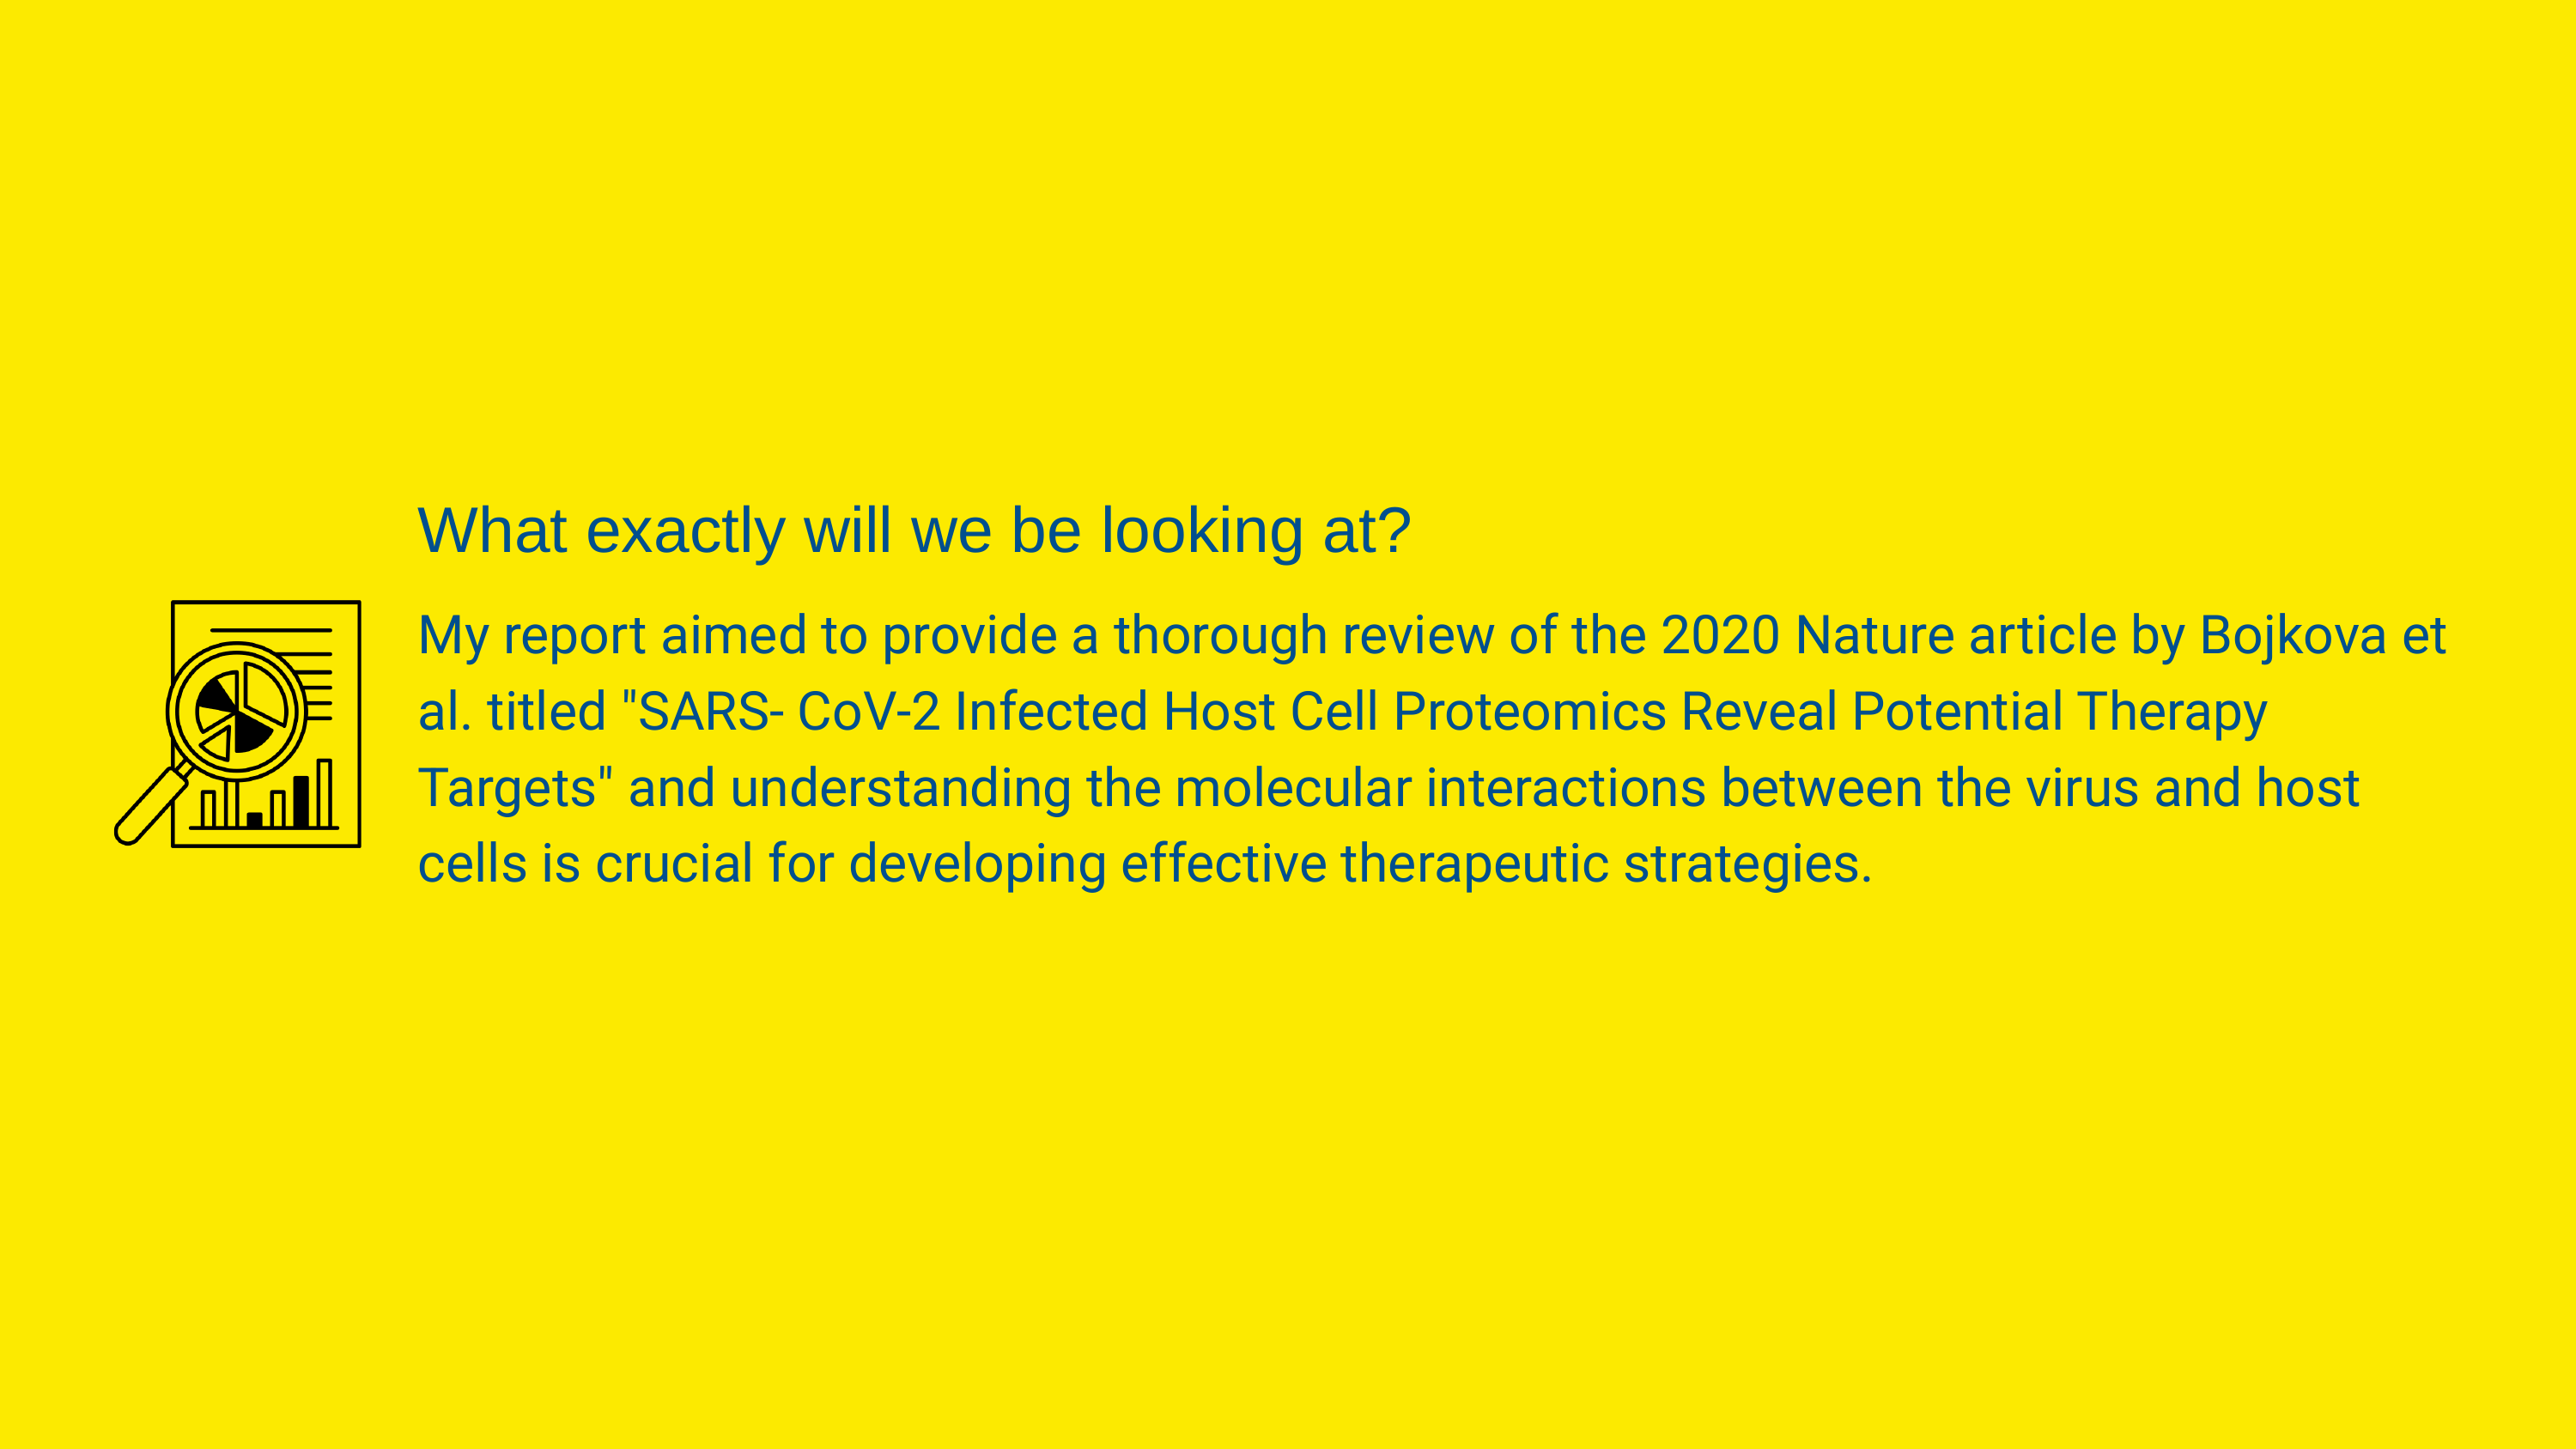

What exactly will we be looking at?
My report aimed to provide a thorough review of the 2020 Nature article by Bojkova et al. titled "SARS- CoV-2 Infected Host Cell Proteomics Reveal Potential Therapy Targets" and understanding the molecular interactions between the virus and host cells is crucial for developing effective therapeutic strategies.